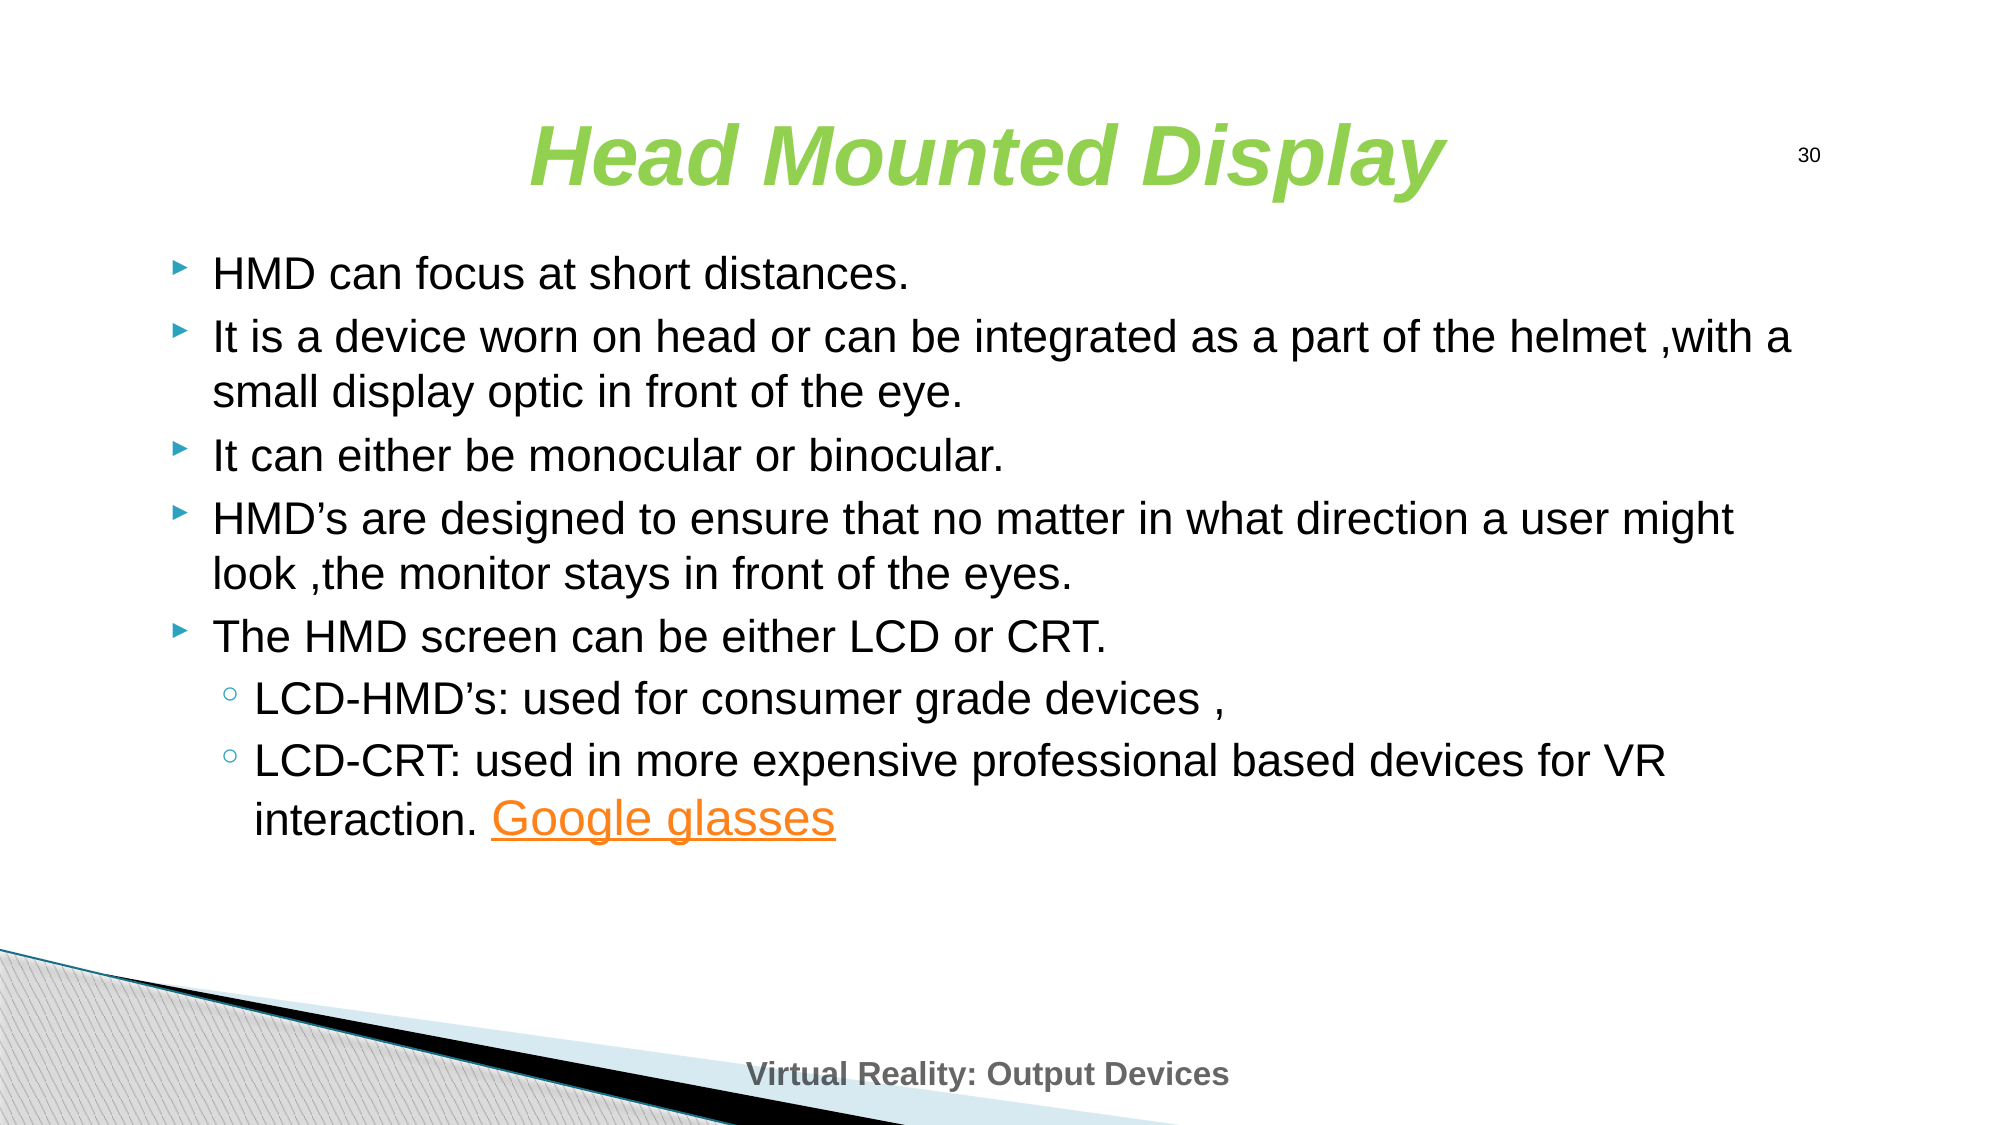

30
# Head Mounted Display
HMD can focus at short distances.
It is a device worn on head or can be integrated as a part of the helmet ,with a small display optic in front of the eye.
It can either be monocular or binocular.
HMD’s are designed to ensure that no matter in what direction a user might look ,the monitor stays in front of the eyes.
The HMD screen can be either LCD or CRT.
LCD-HMD’s: used for consumer grade devices ,
LCD-CRT: used in more expensive professional based devices for VR interaction. Google glasses

Virtual Reality: Output Devices